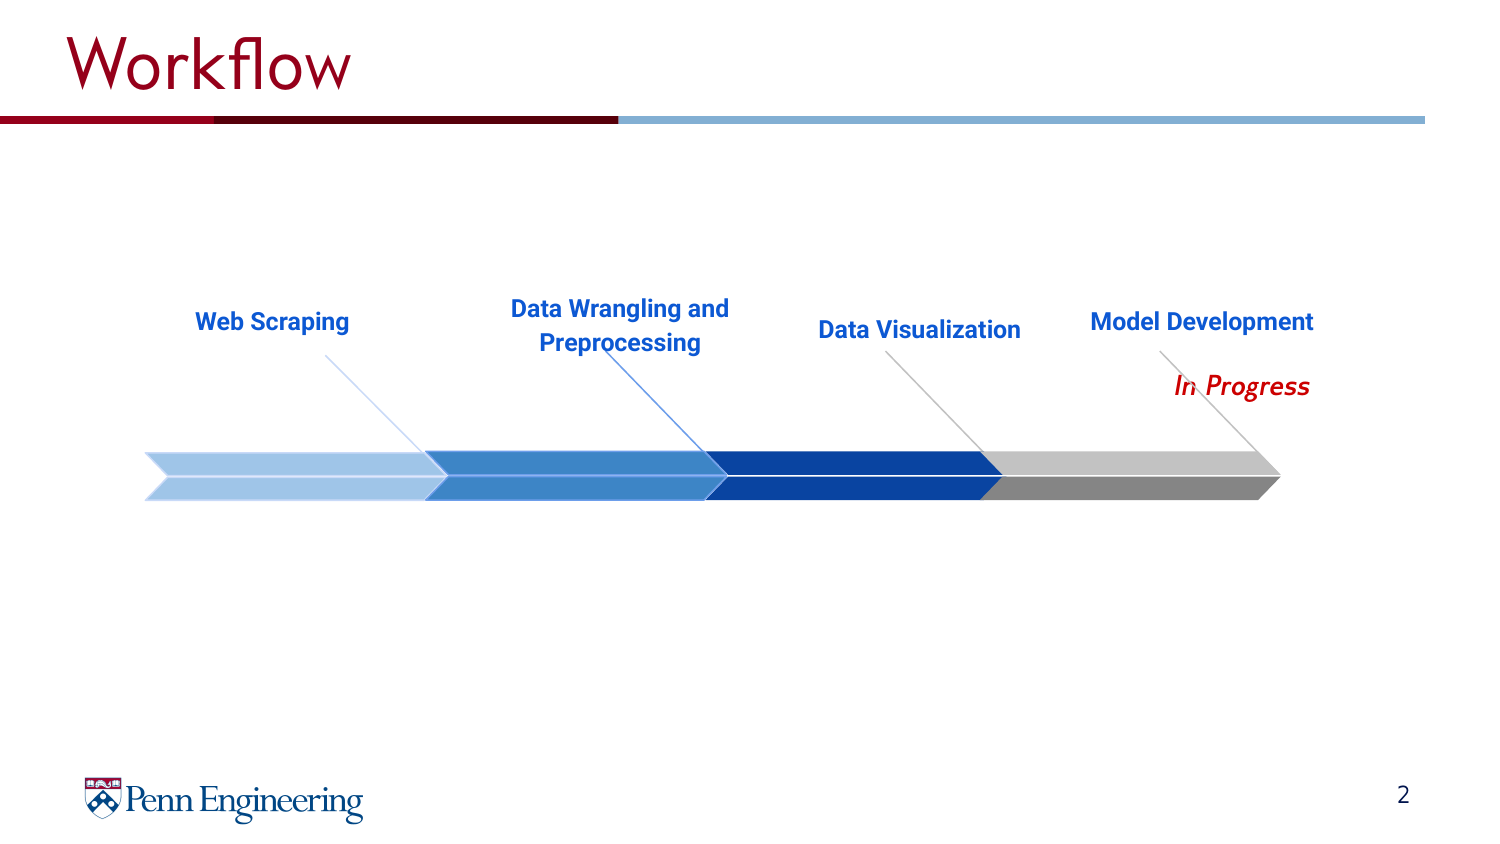

# Workflow
Data Wrangling and Preprocessing
Web Scraping
Model Development
Data Visualization

In Progress

2